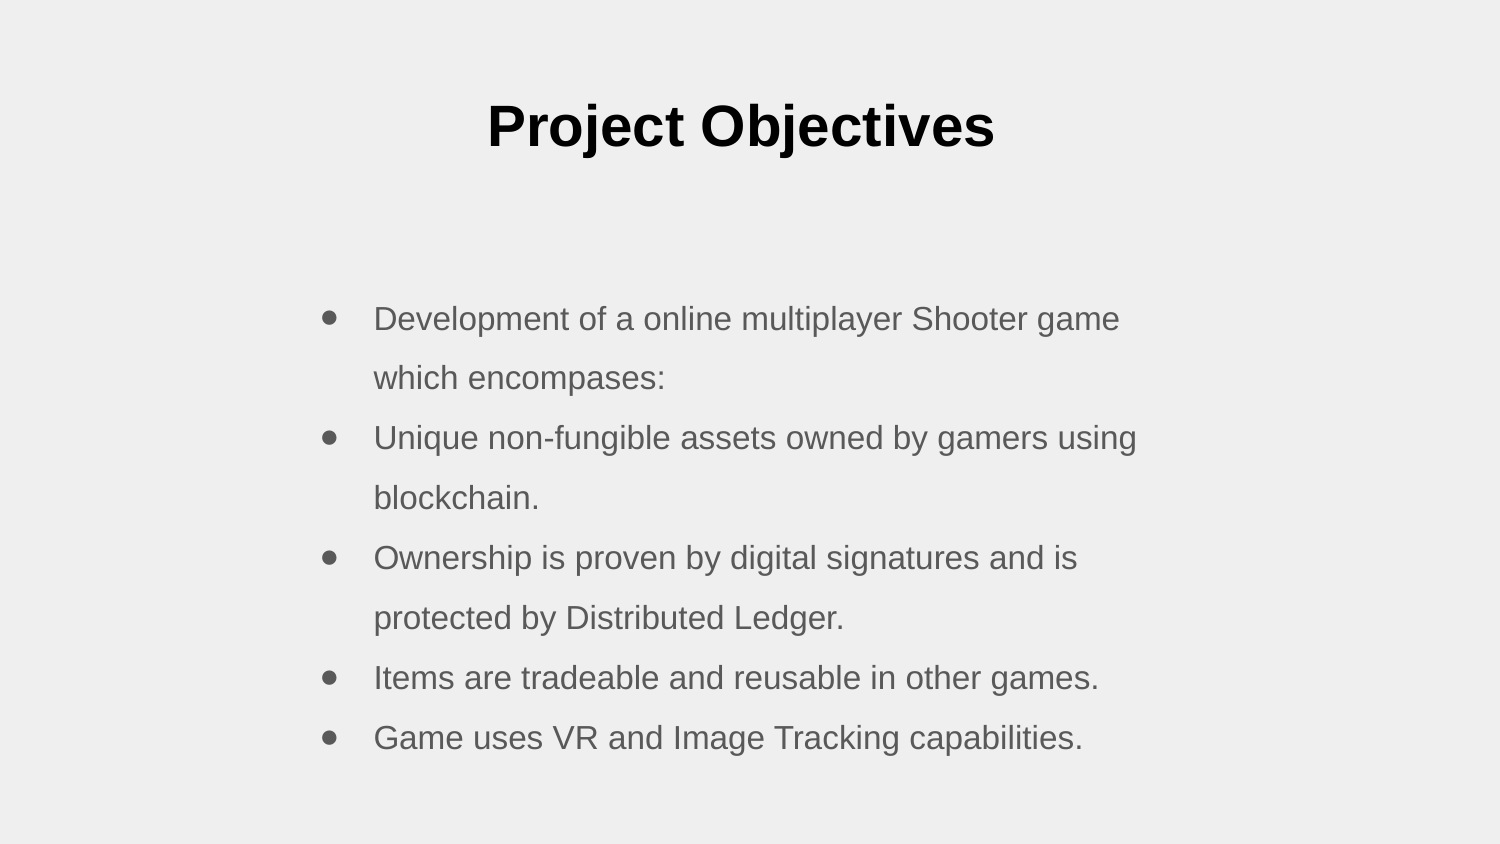

# Project Objectives

Development of a online multiplayer Shooter game which encompases:
Unique non-fungible assets owned by gamers using blockchain.
Ownership is proven by digital signatures and is protected by Distributed Ledger.
Items are tradeable and reusable in other games.
Game uses VR and Image Tracking capabilities.